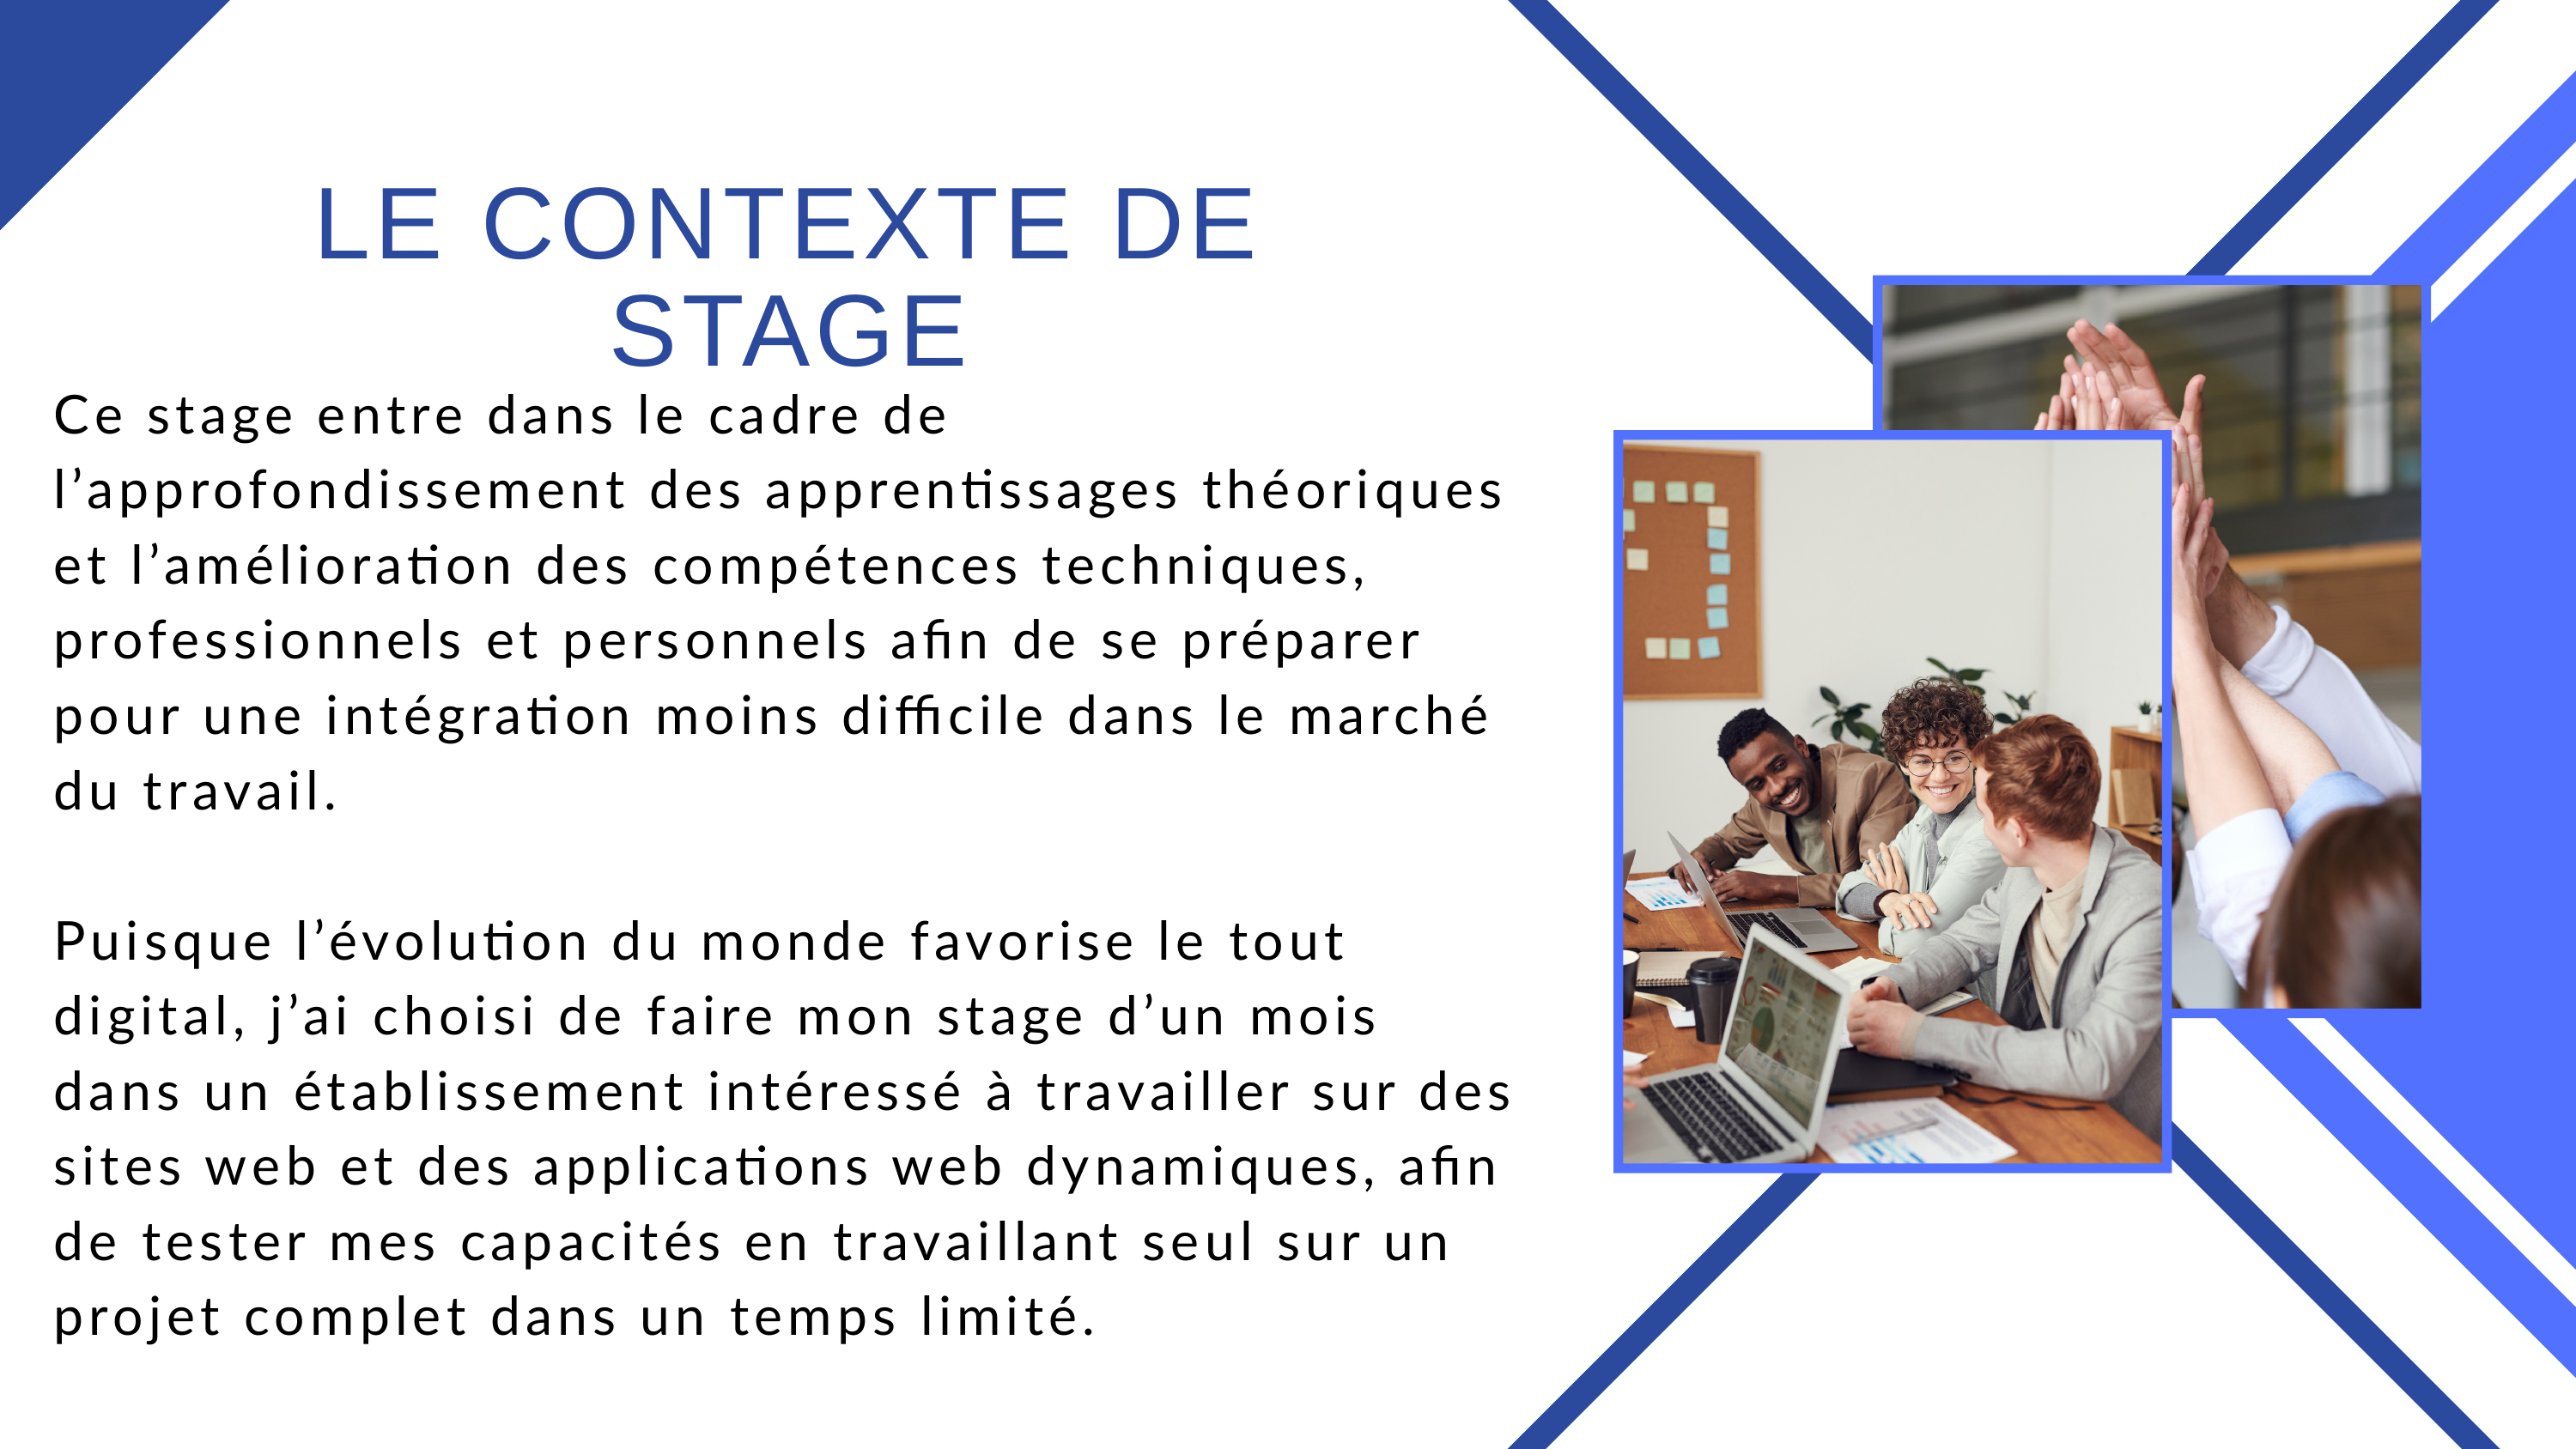

LE CONTEXTE DE STAGE

Ce stage entre dans le cadre de l’approfondissement des apprentissages théoriques et l’amélioration des compétences techniques, professionnels et personnels afin de se préparer pour une intégration moins difficile dans le marché du travail.

Puisque l’évolution du monde favorise le tout digital, j’ai choisi de faire mon stage d’un mois dans un établissement intéressé à travailler sur des sites web et des applications web dynamiques, afin de tester mes capacités en travaillant seul sur un projet complet dans un temps limité.